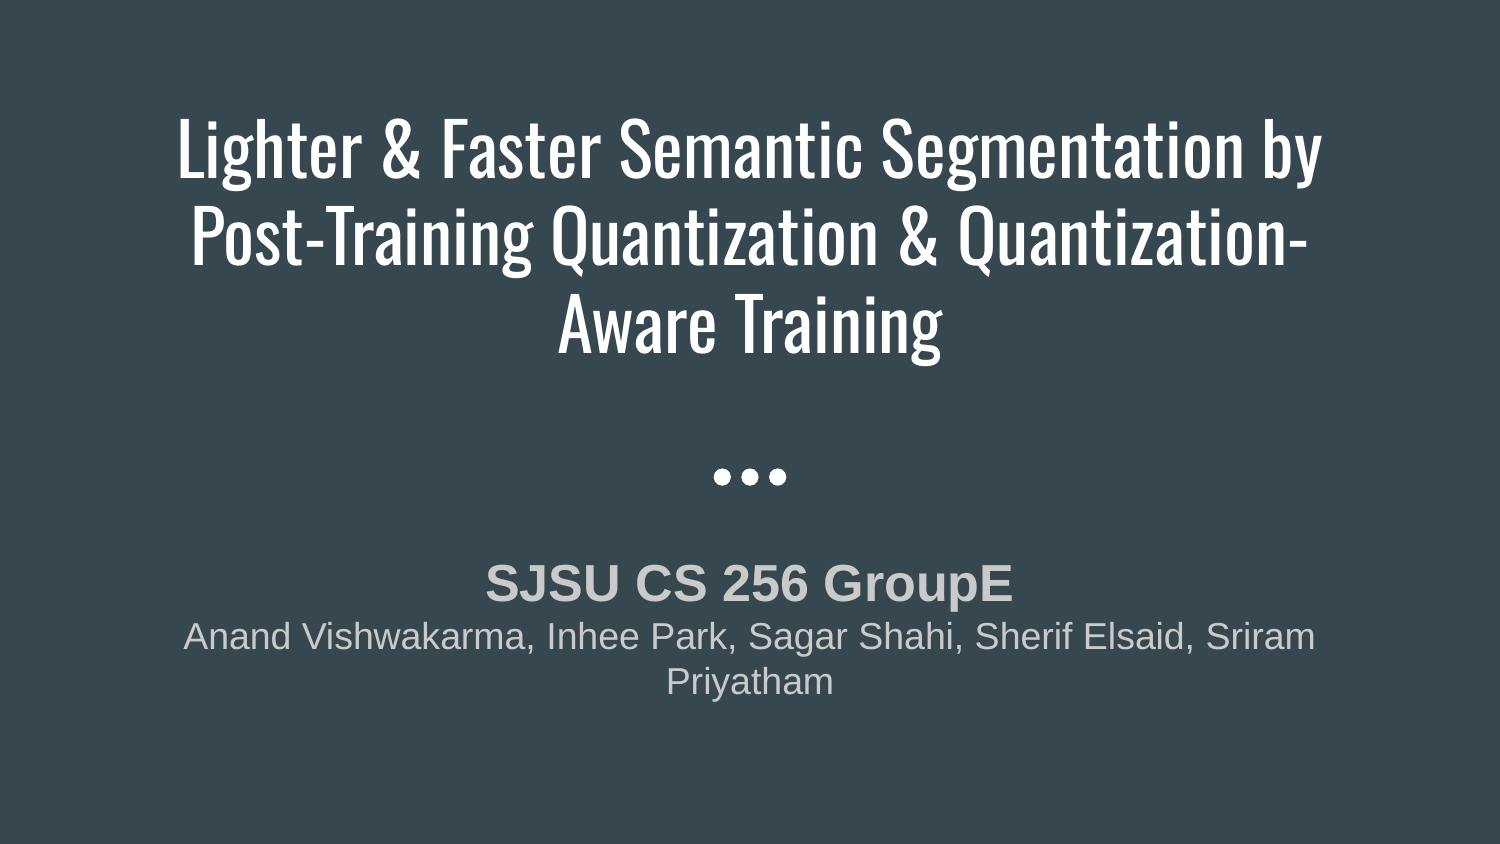

# Lighter & Faster Semantic Segmentation by Post-Training Quantization & Quantization-Aware Training
SJSU CS 256 GroupE
Anand Vishwakarma, Inhee Park, Sagar Shahi, Sherif Elsaid, Sriram Priyatham